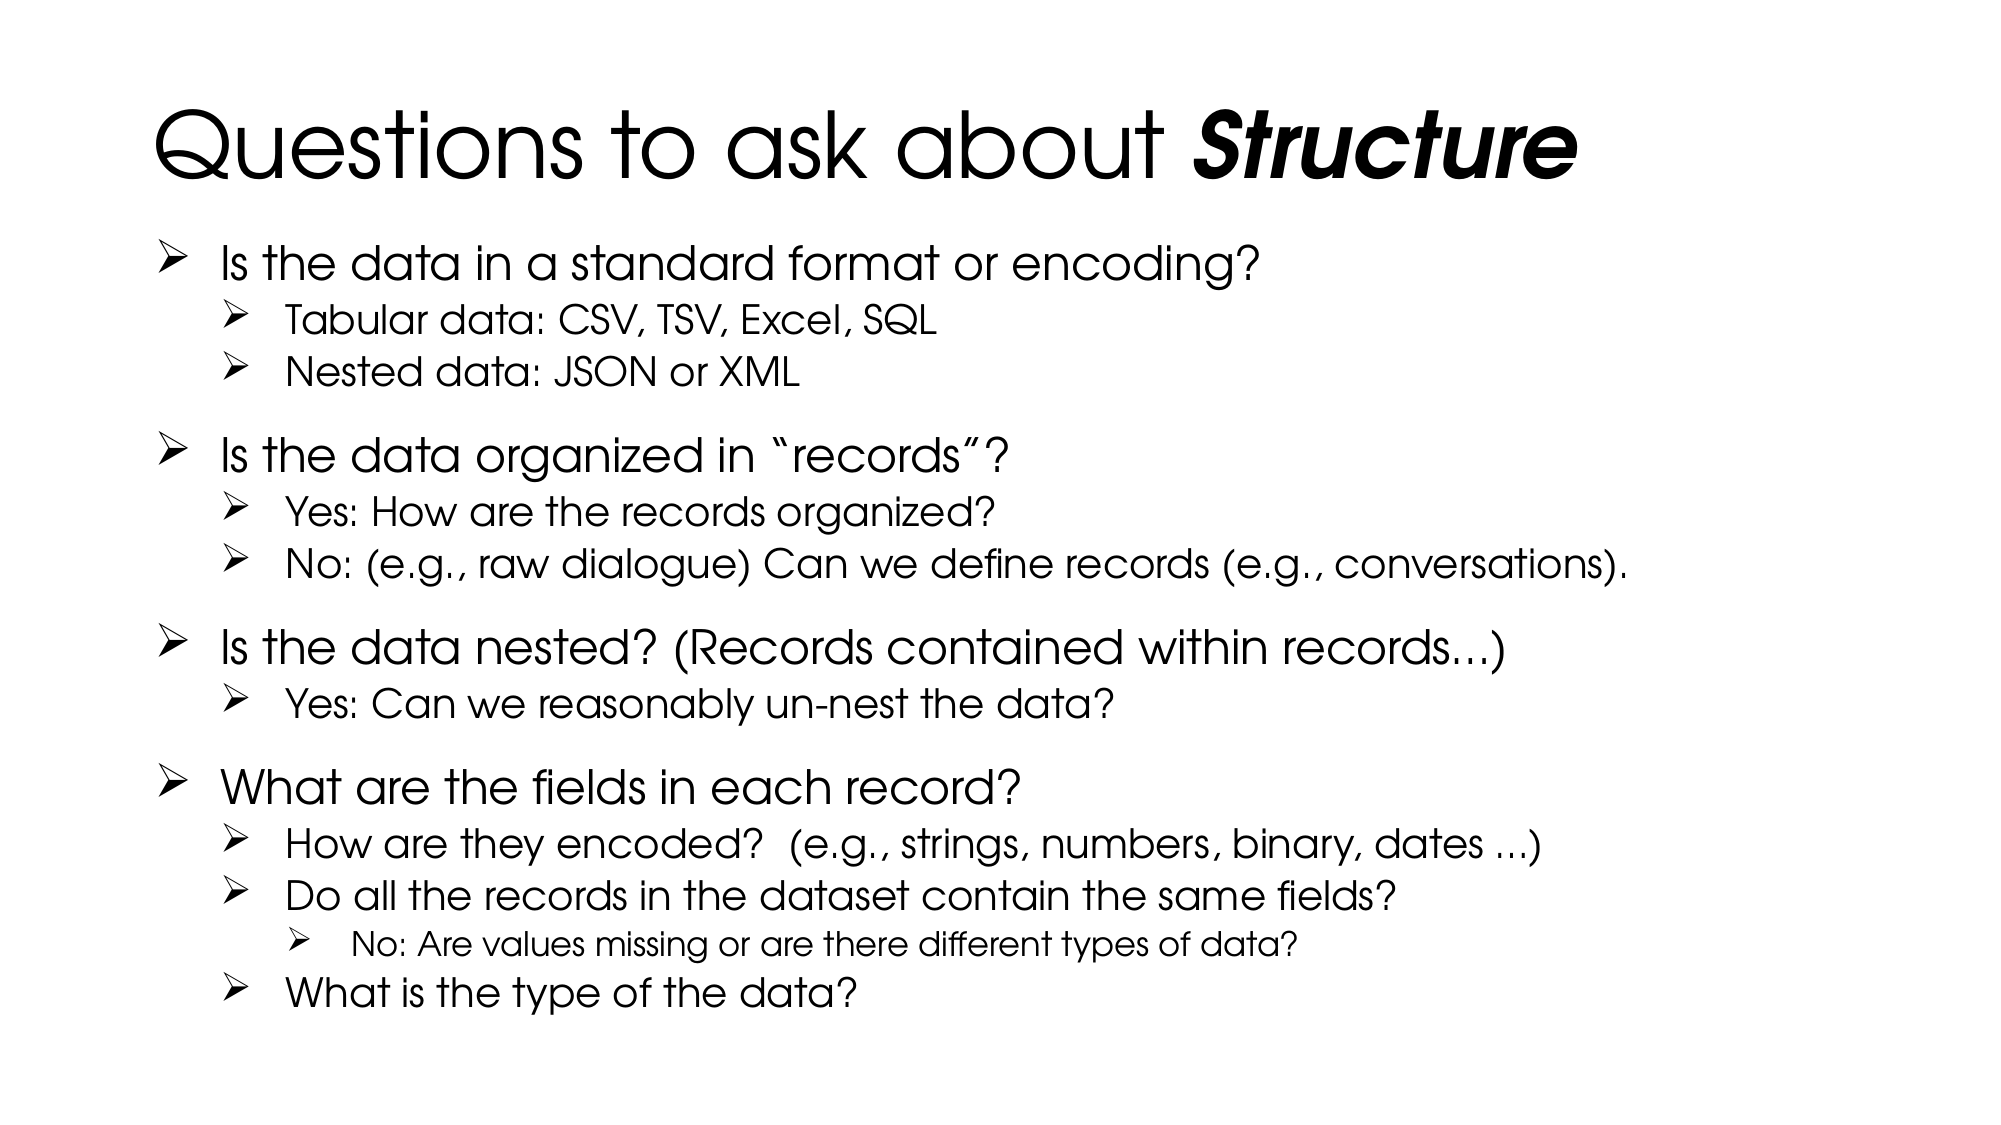

# Questions to ask about Structure
Is the data in a standard format or encoding?
Tabular data: CSV, TSV, Excel, SQL
Nested data: JSON or XML
Is the data organized in “records”?
Yes: How are the records organized?
No: (e.g., raw dialogue) Can we define records (e.g., conversations).
Is the data nested? (Records contained within records…)
Yes: Can we reasonably un-nest the data?
What are the fields in each record?
How are they encoded?  (e.g., strings, numbers, binary, dates …)
Do all the records in the dataset contain the same fields?
No: Are values missing or are there different types of data?
What is the type of the data?